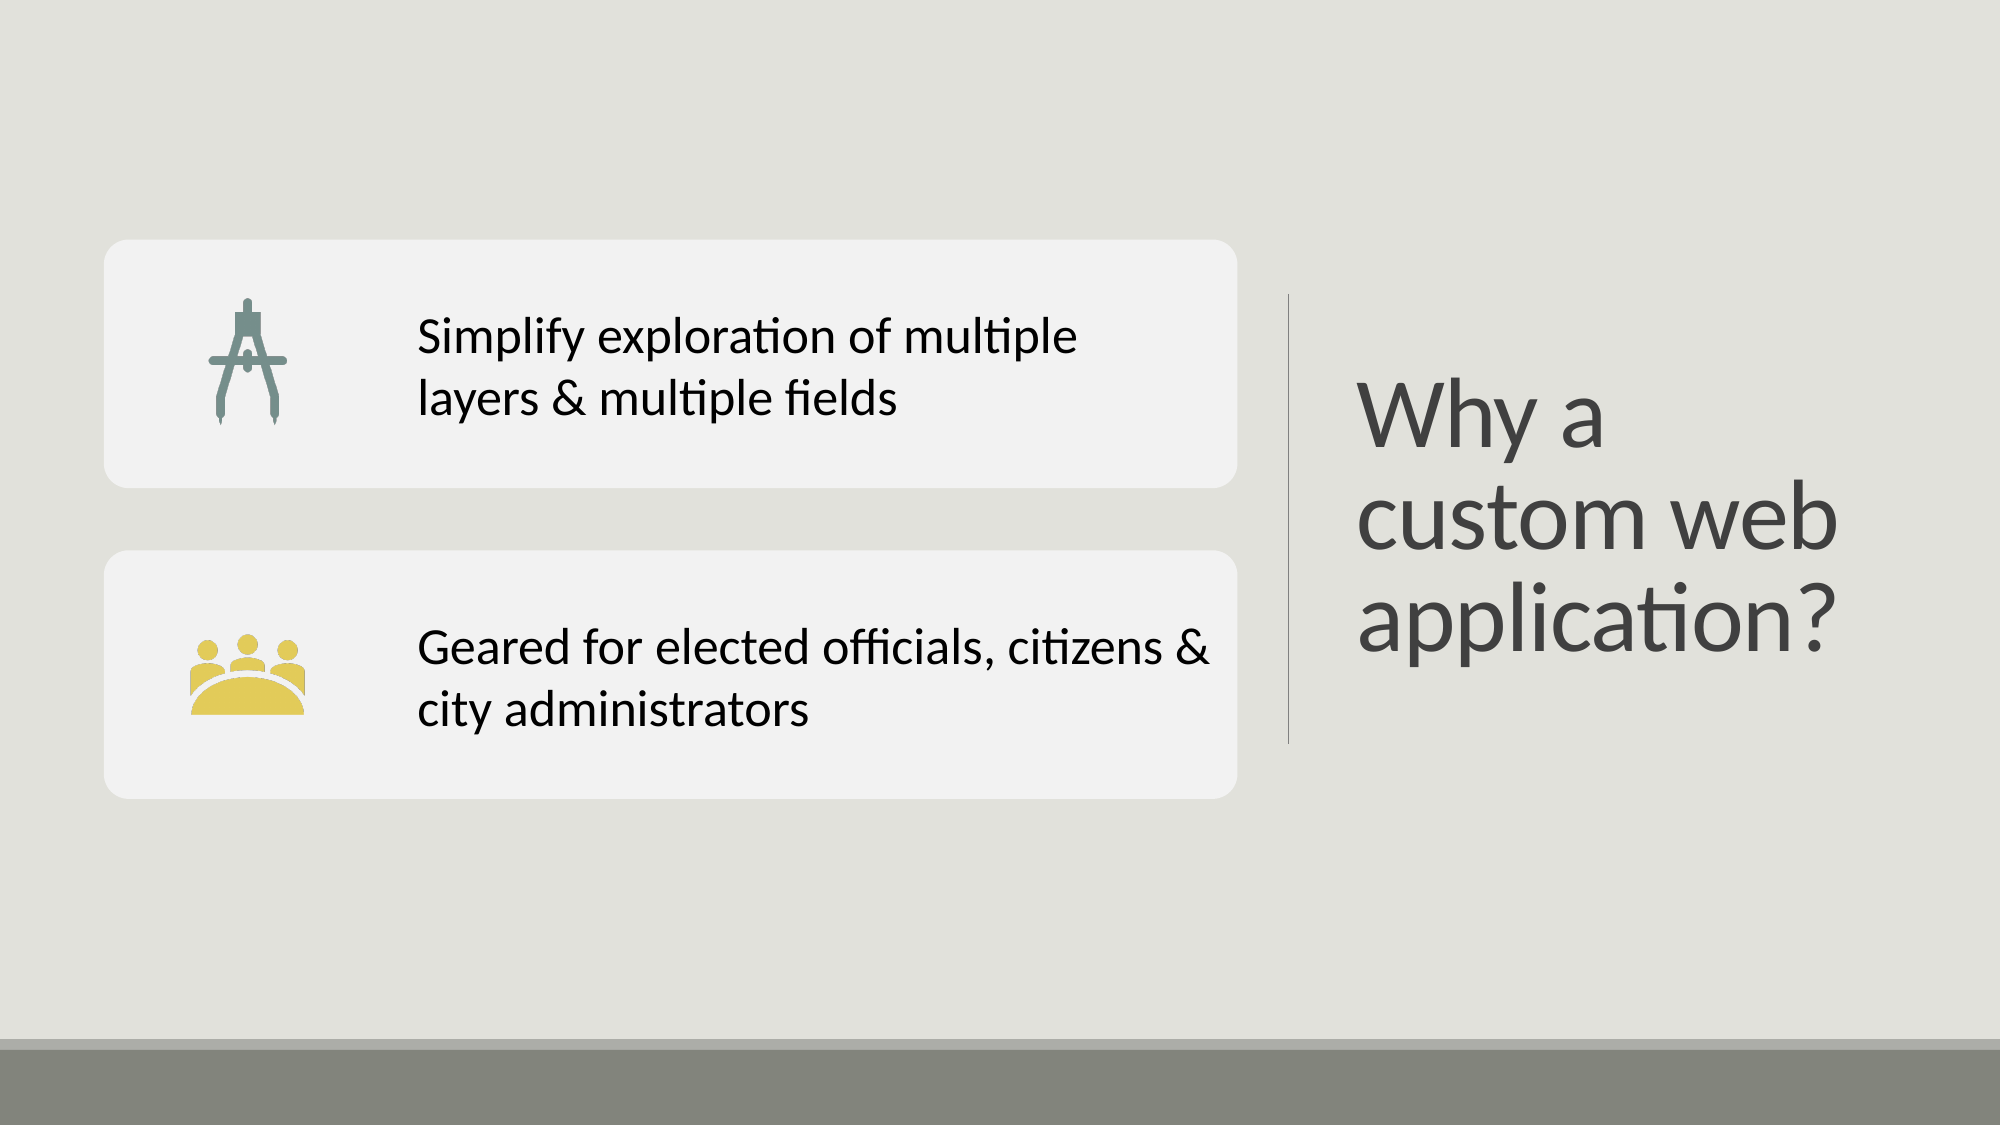

# Why a custom web application?
Simplify exploration of multiple layers & multiple fields
Geared for elected officials, citizens & city administrators